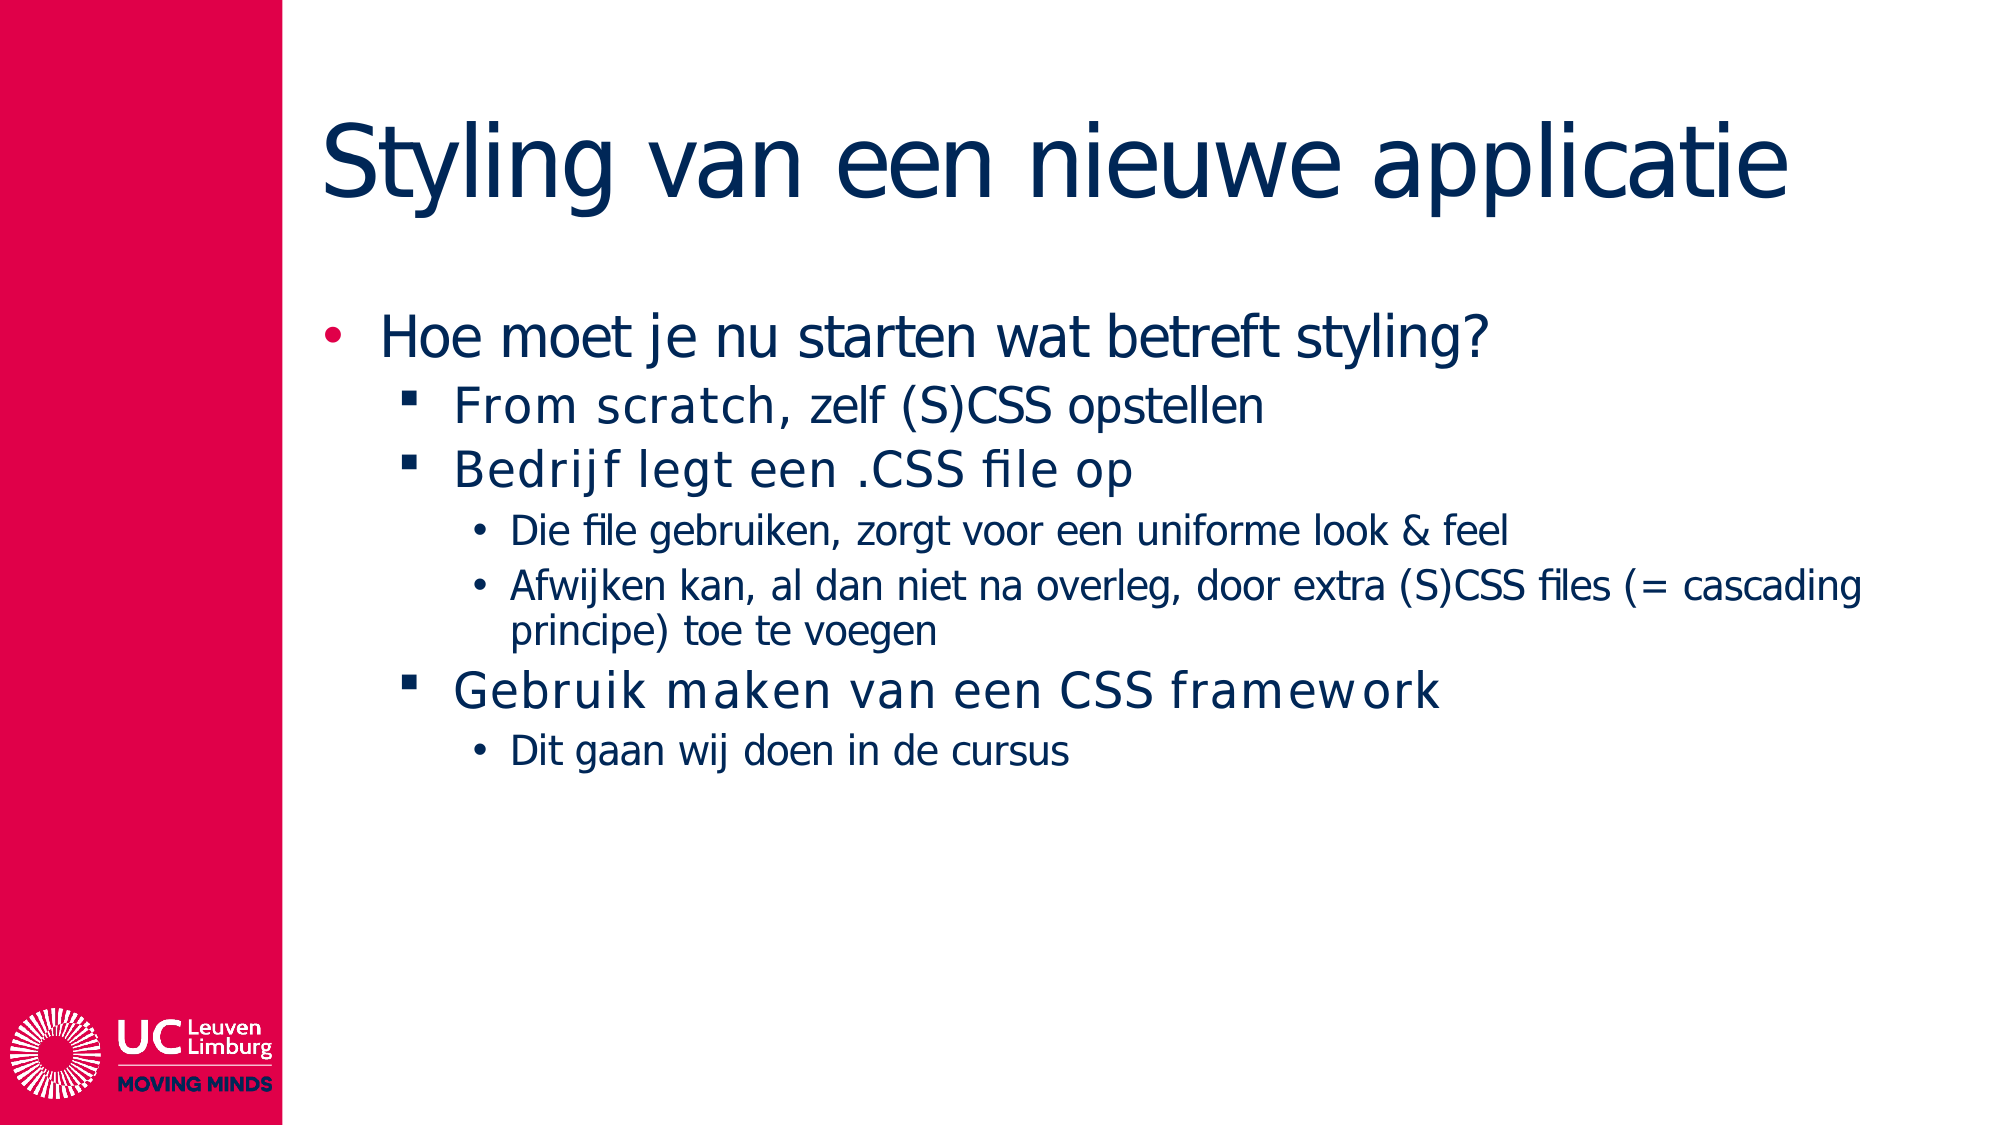

# Styling van een nieuwe applicatie
Hoe moet je nu starten wat betreft styling?
From scratch, zelf (S)CSS opstellen
Bedrijf legt een .CSS file op
Die file gebruiken, zorgt voor een uniforme look & feel
Afwijken kan, al dan niet na overleg, door extra (S)CSS files (= cascading principe) toe te voegen
Gebruik maken van een CSS framework
Dit gaan wij doen in de cursus